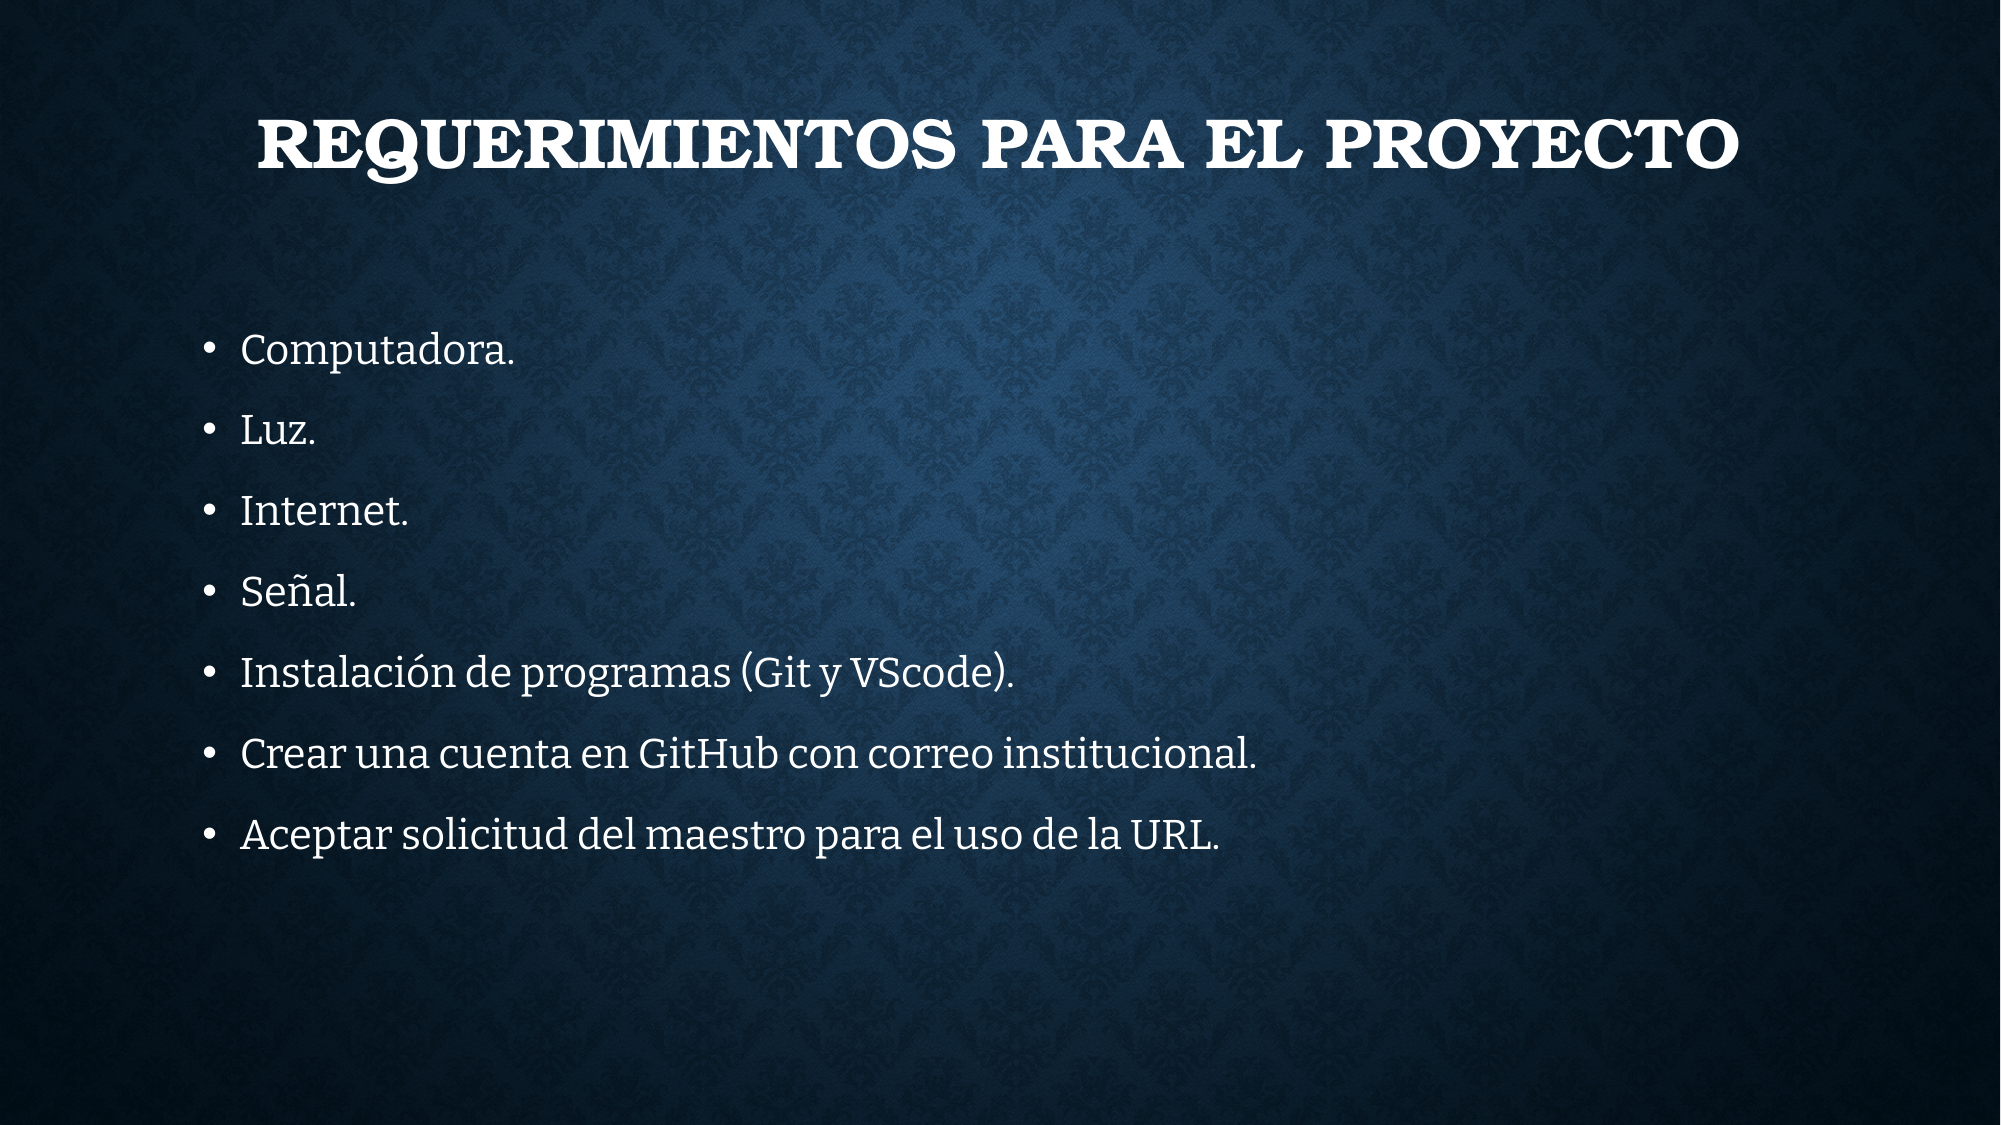

# Requerimientos para el proyecto
Computadora.
Luz.
Internet.
Señal.
Instalación de programas (Git y VScode).
Crear una cuenta en GitHub con correo institucional.
Aceptar solicitud del maestro para el uso de la URL.